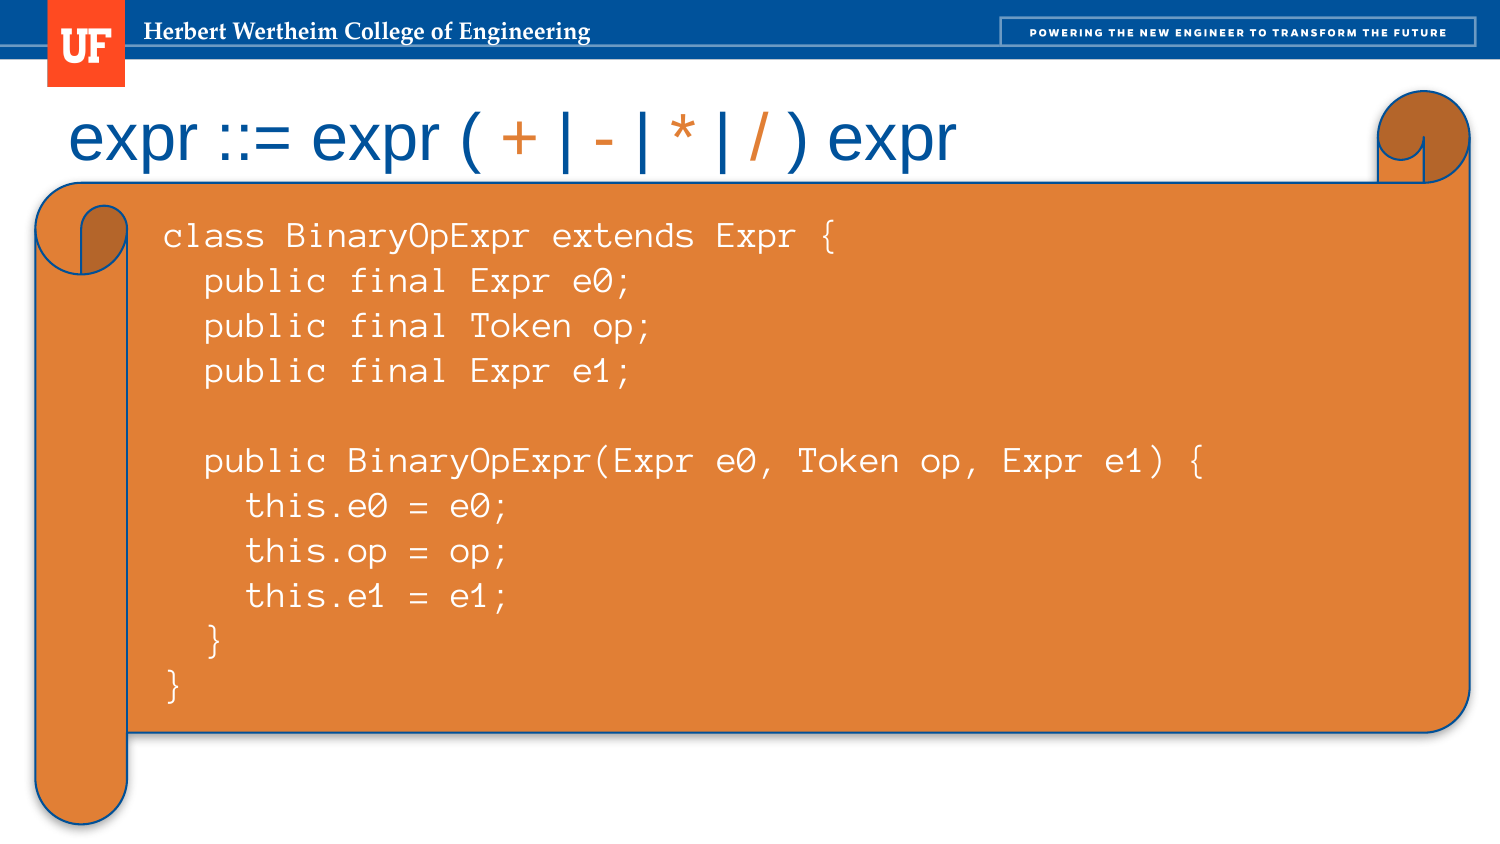

# expr ::= expr ( + | - | * | / ) expr
class BinaryOpExpr extends Expr {
  public final Expr e0;
  public final Token op;
  public final Expr e1;

  public BinaryOpExpr(Expr e0, Token op, Expr e1) {
    this.e0 = e0;
    this.op = op;
    this.e1 = e1;
  }
}